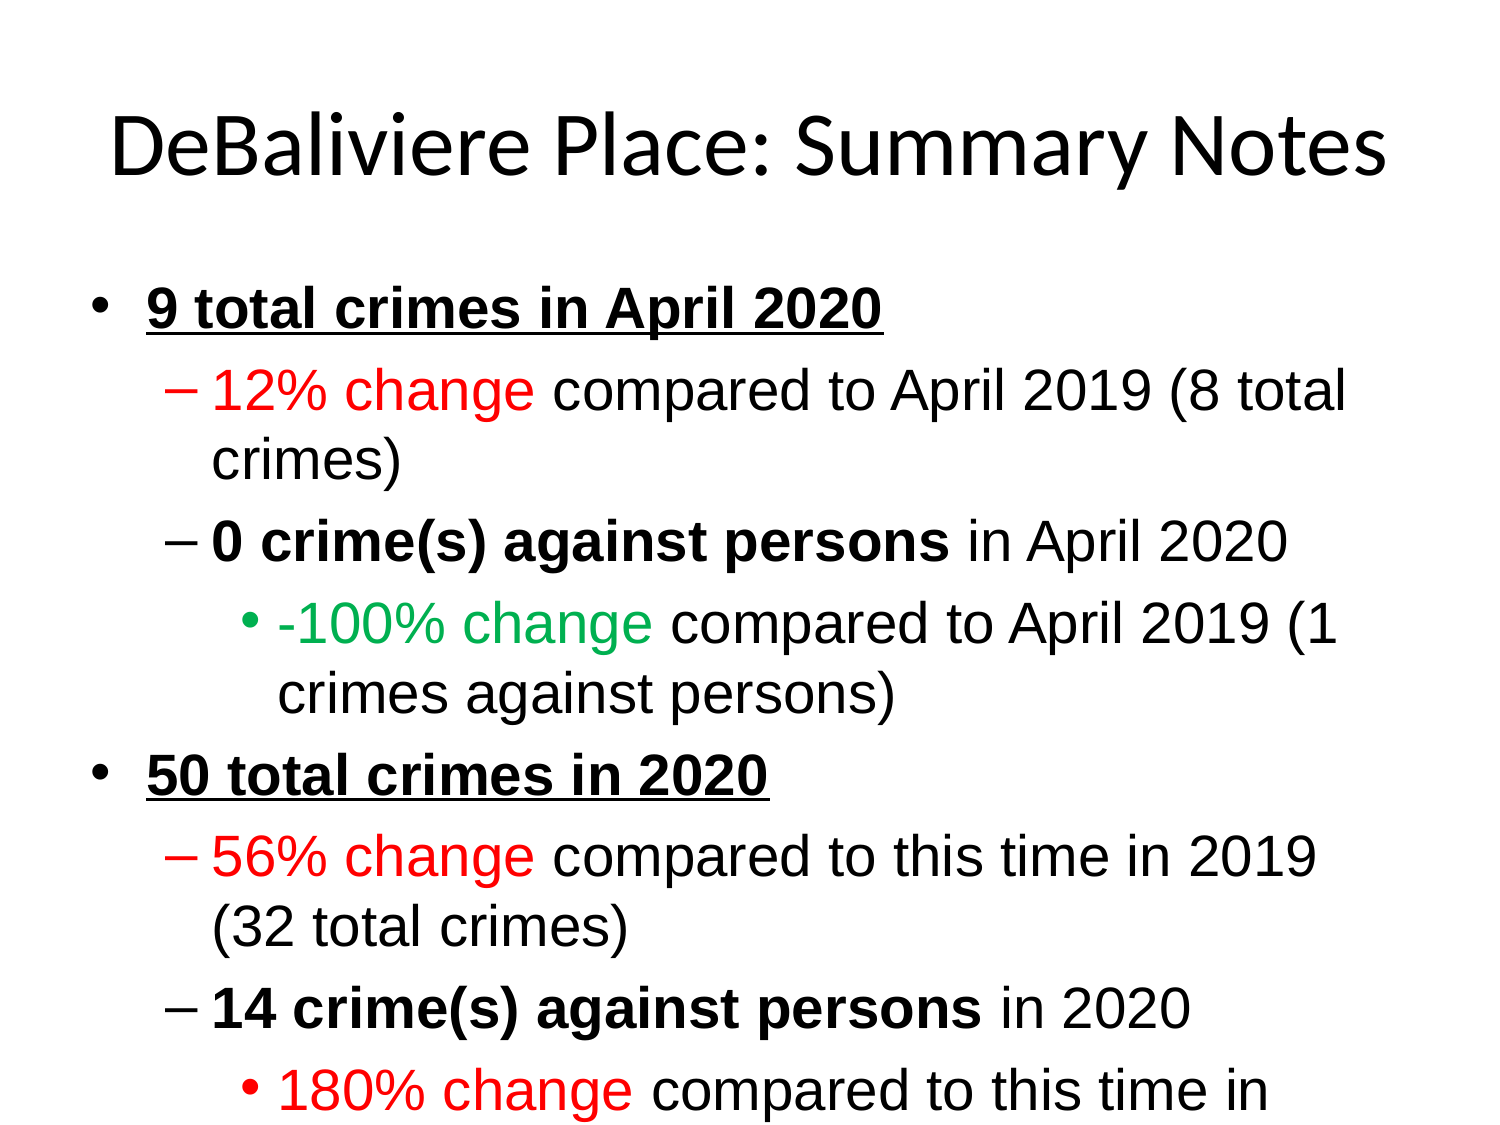

# DeBaliviere Place: Summary Notes
9 total crimes in April 2020
12% change compared to April 2019 (8 total crimes)
0 crime(s) against persons in April 2020
-100% change compared to April 2019 (1 crimes against persons)
50 total crimes in 2020
56% change compared to this time in 2019 (32 total crimes)
14 crime(s) against persons in 2020
180% change compared to this time in 2019 (5 crimes against persons)